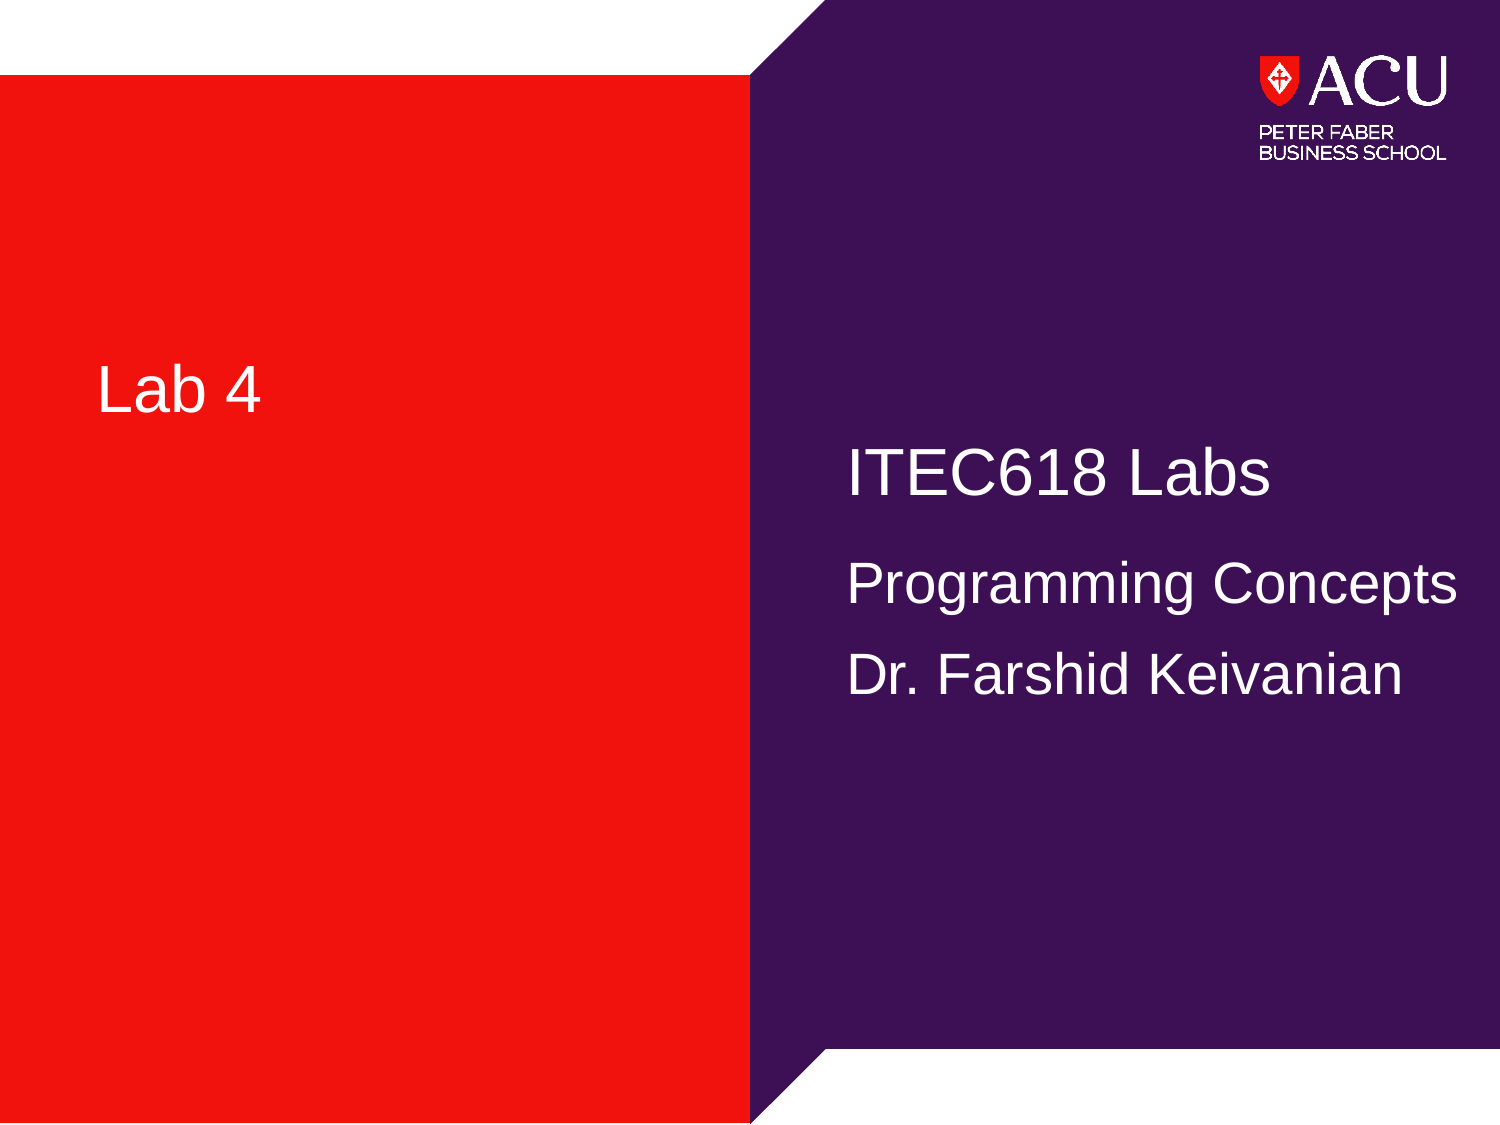

Lab 4
ITEC618 Labs
Programming Concepts
Dr. Farshid Keivanian